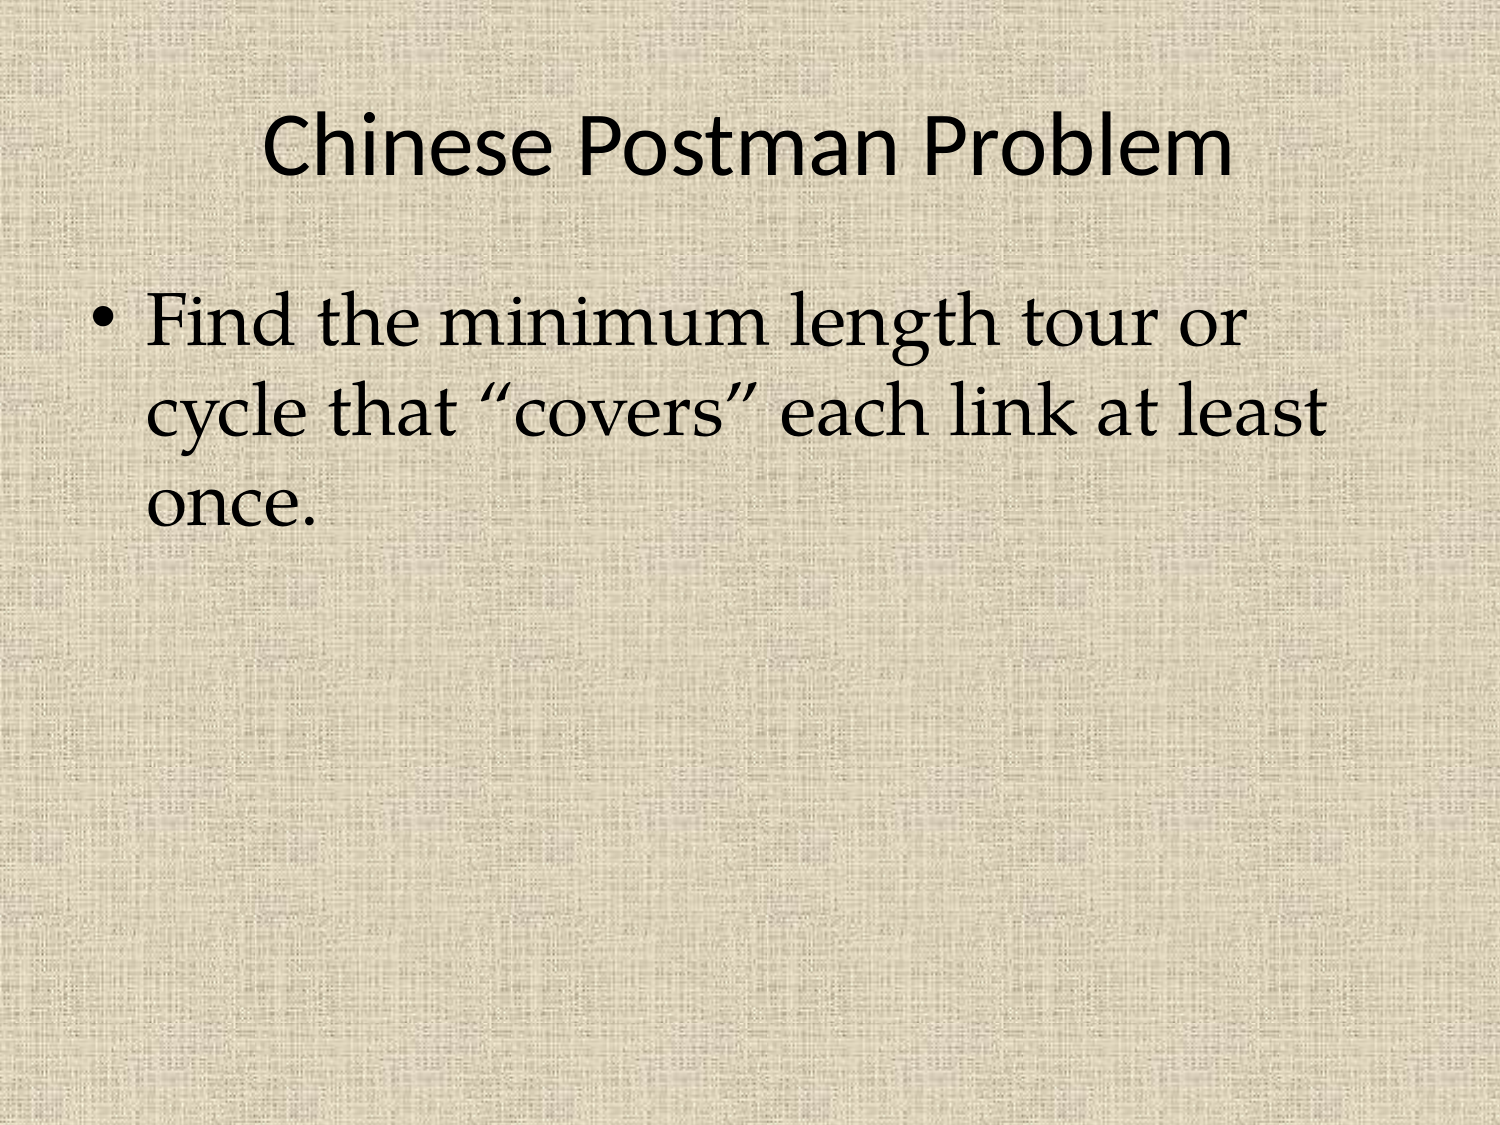

# Chinese Postman Problem
Find the minimum length tour or cycle that “covers” each link at least once.